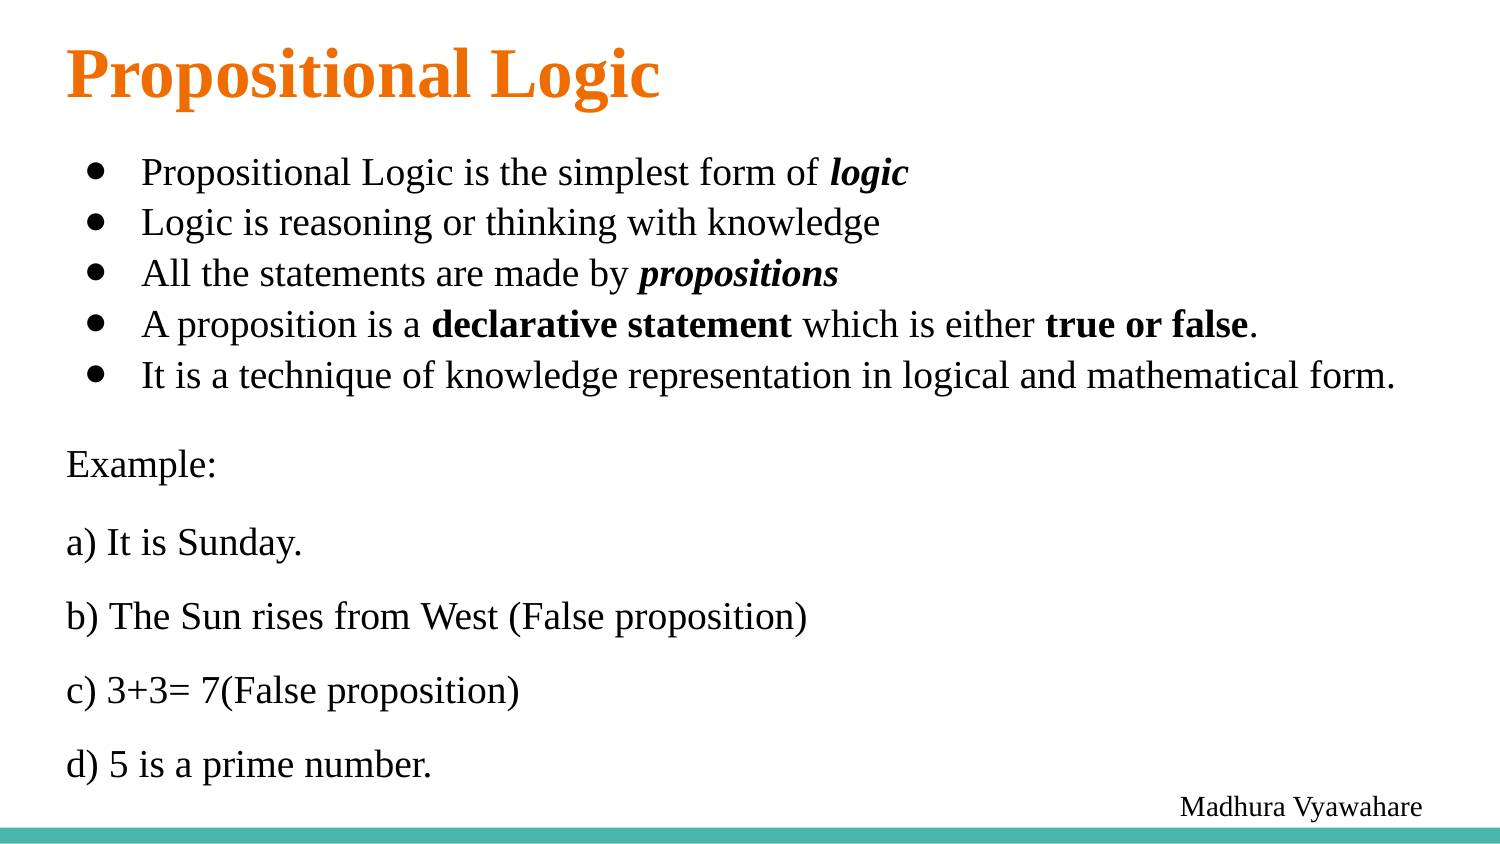

# Propositional Logic
Propositional Logic is the simplest form of logic
Logic is reasoning or thinking with knowledge
All the statements are made by propositions
A proposition is a declarative statement which is either true or false.
It is a technique of knowledge representation in logical and mathematical form.

Example:

a) It is Sunday.

b) The Sun rises from West (False proposition)

c) 3+3= 7(False proposition)

d) 5 is a prime number.